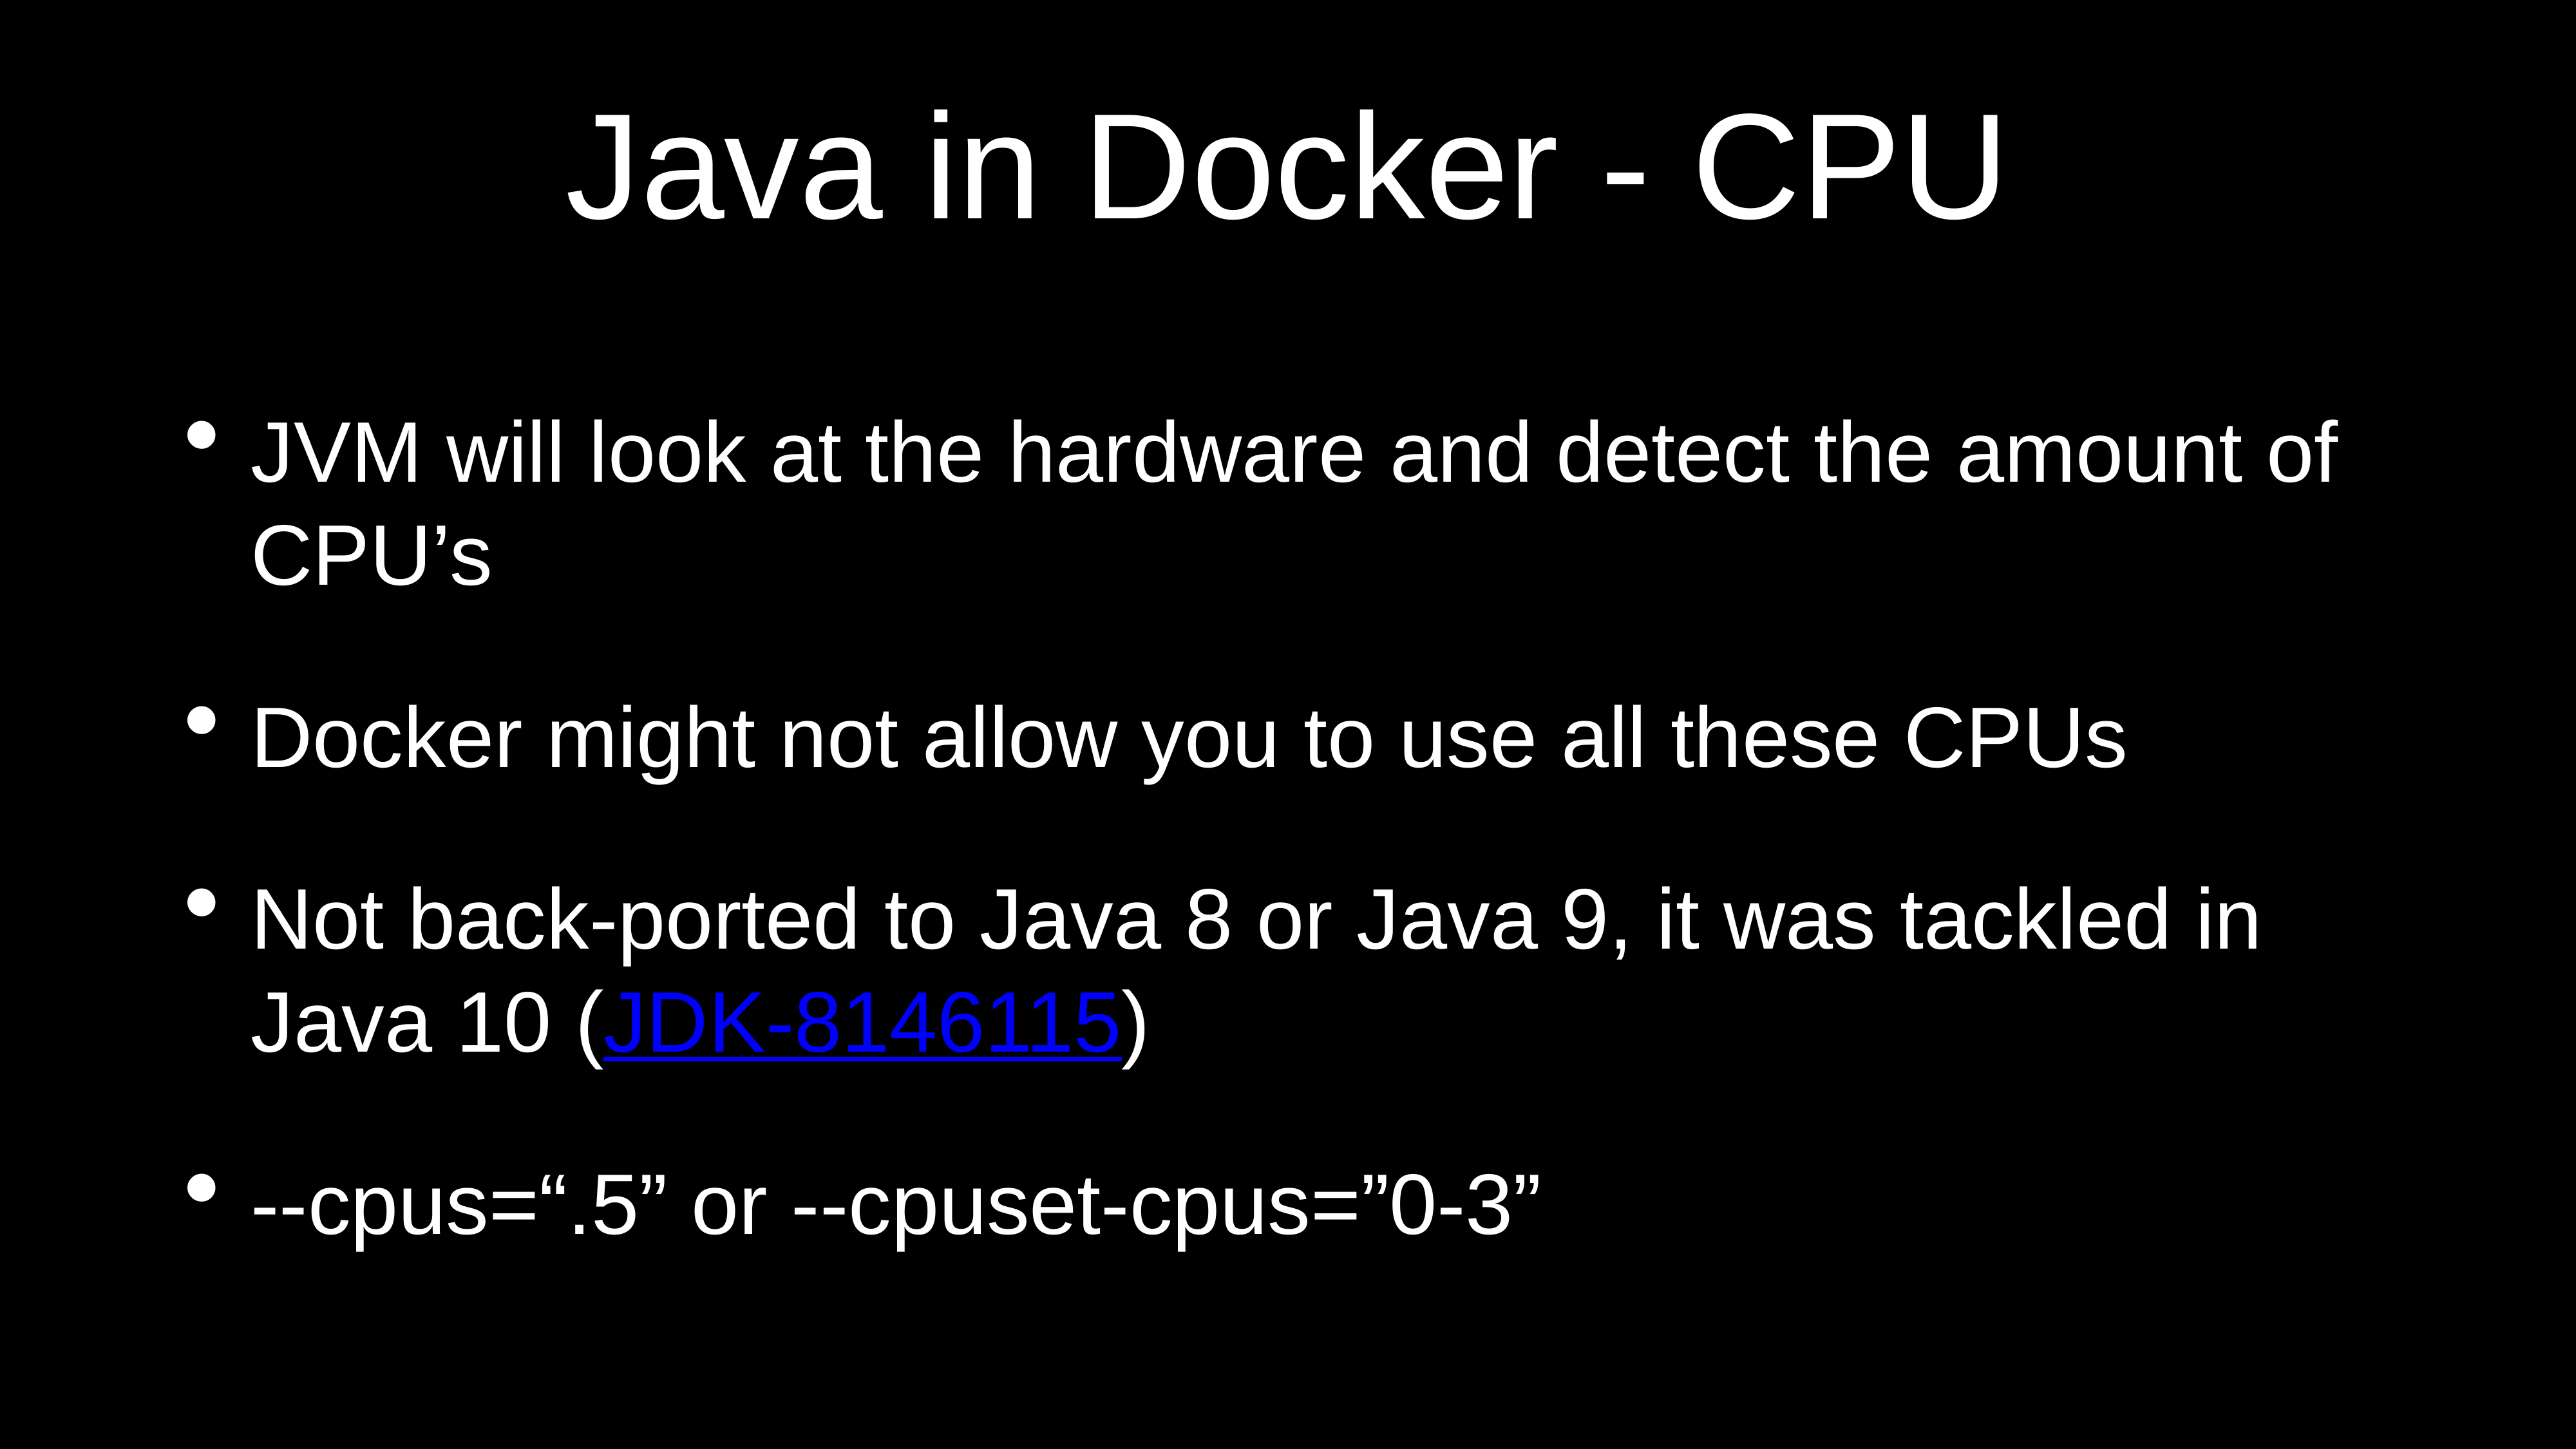

# Java in Docker - CPU
JVM will look at the hardware and detect the amount of CPU’s
Docker might not allow you to use all these CPUs
Not back-ported to Java 8 or Java 9, it was tackled in Java 10 (JDK-8146115)
--cpus=“.5” or --cpuset-cpus=”0-3”